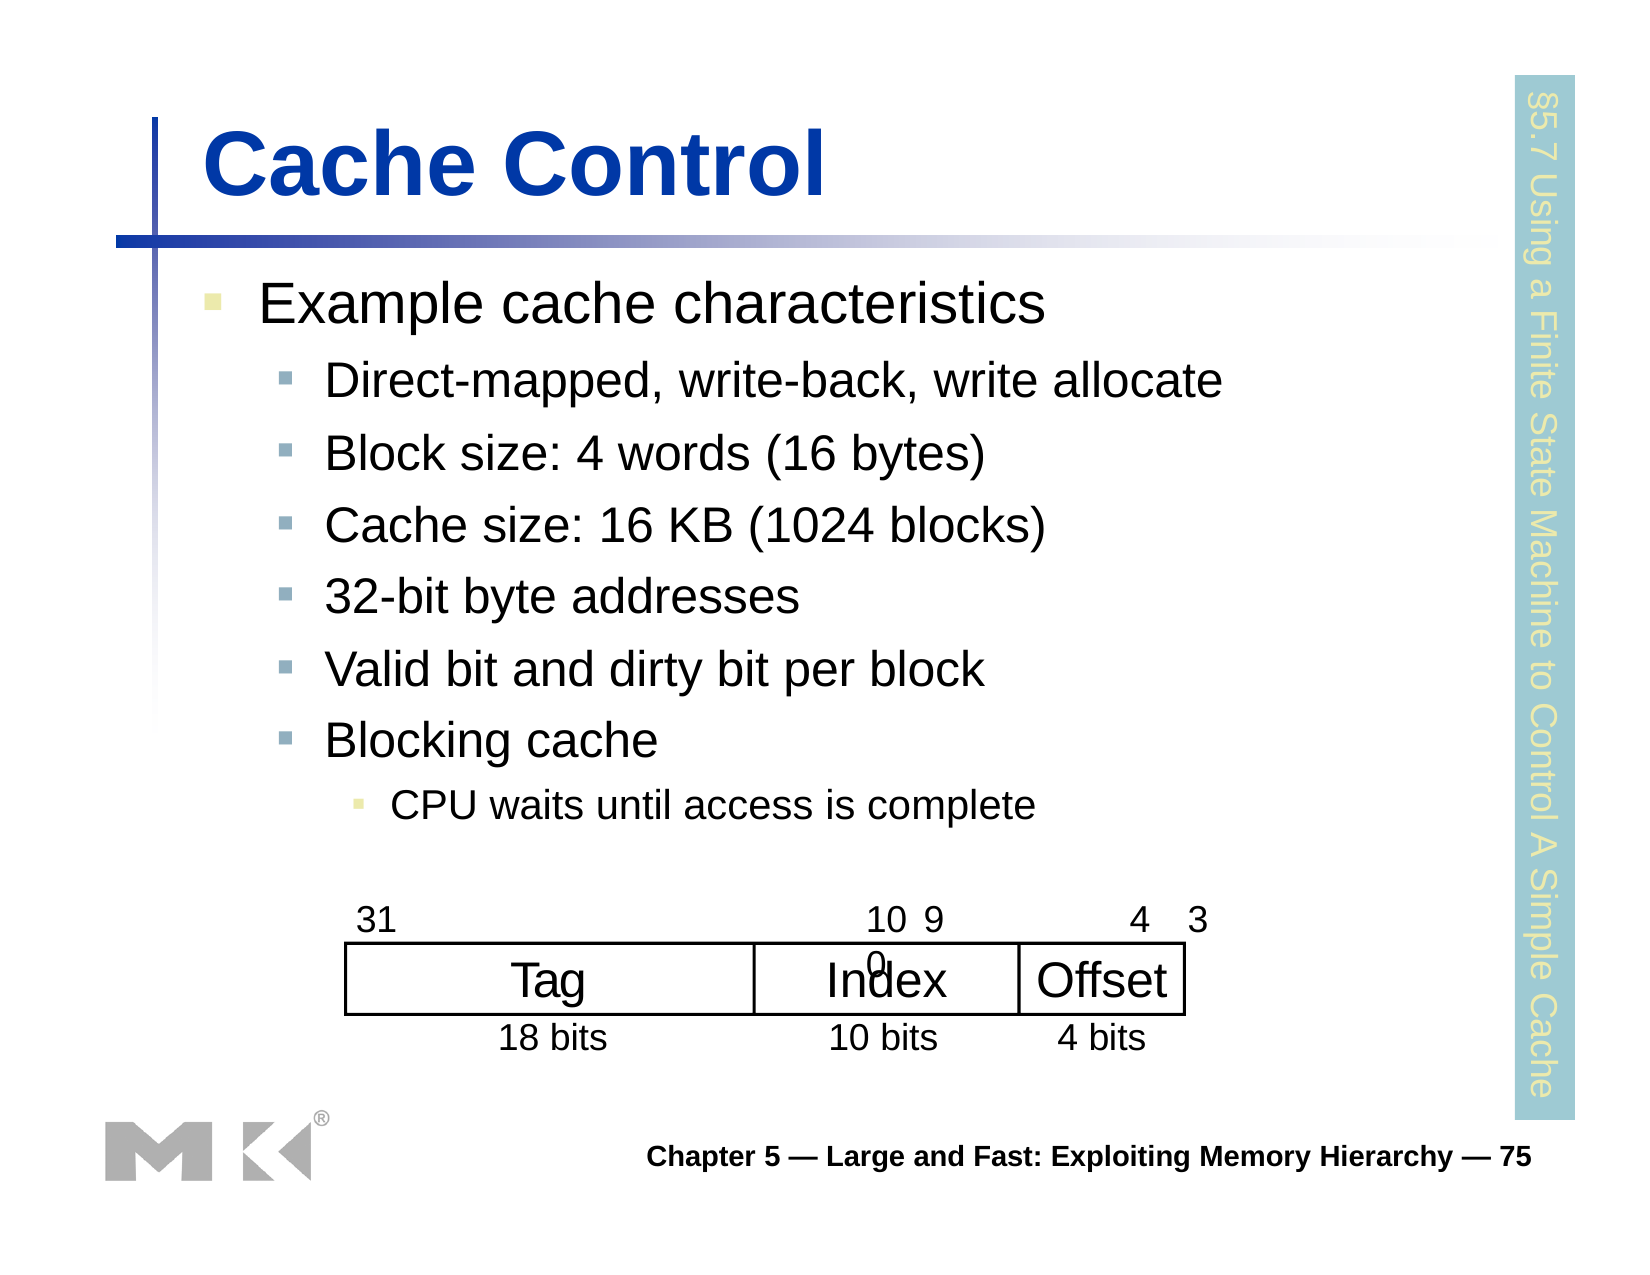

§5.7 Using a Finite State Machine to Control A Simple Cache
# Cache Control
Example cache characteristics
Direct-mapped, write-back, write allocate
Block size: 4 words (16 bytes)
Cache size: 16 KB (1024 blocks)
32-bit byte addresses
Valid bit and dirty bit per block
Blocking cache
CPU waits until access is complete

31	10 9	4	3	0
Tag
18 bits
Index
10 bits
Offset
4 bits

Chapter 5 — Large and Fast: Exploiting Memory Hierarchy — 75